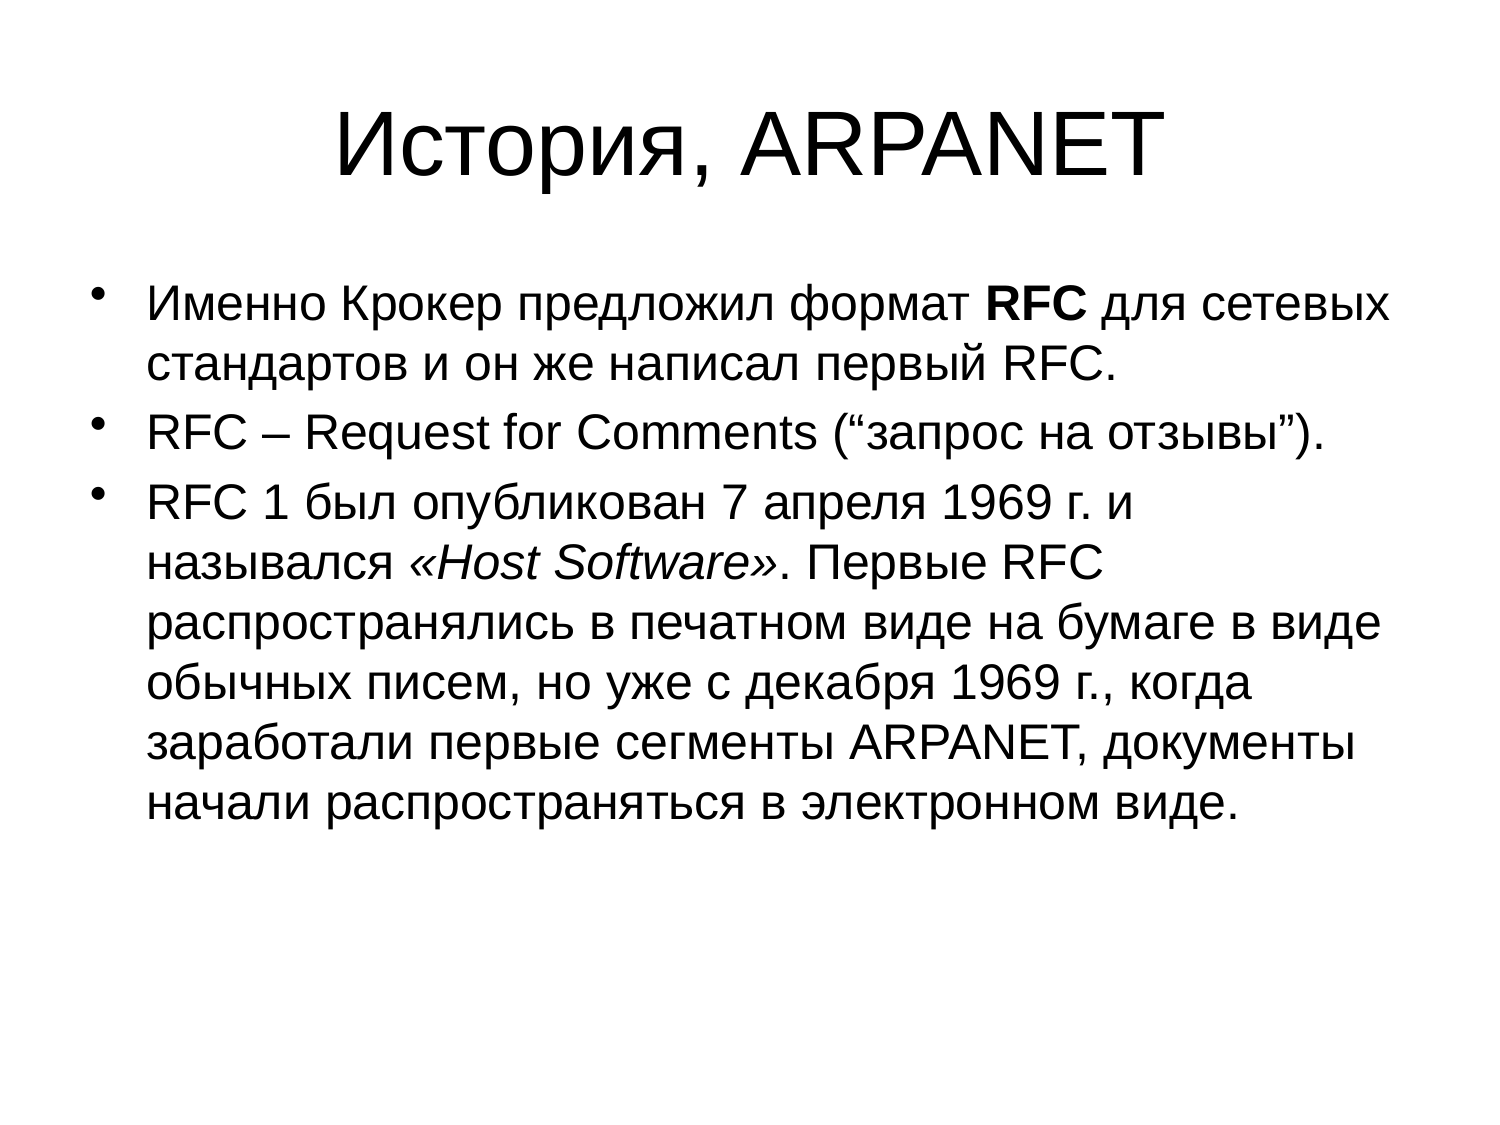

# История, ARPANET
Именно Крокер предложил формат RFC для сетевых стандартов и он же написал первый RFC.
RFC – Request for Comments (“запрос на отзывы”).
RFC 1 был опубликован 7 апреля 1969 г. и назывался «Host Software». Первые RFC распространялись в печатном виде на бумаге в виде обычных писем, но уже с декабря 1969 г., когда заработали первые сегменты ARPANET, документы начали распространяться в электронном виде.